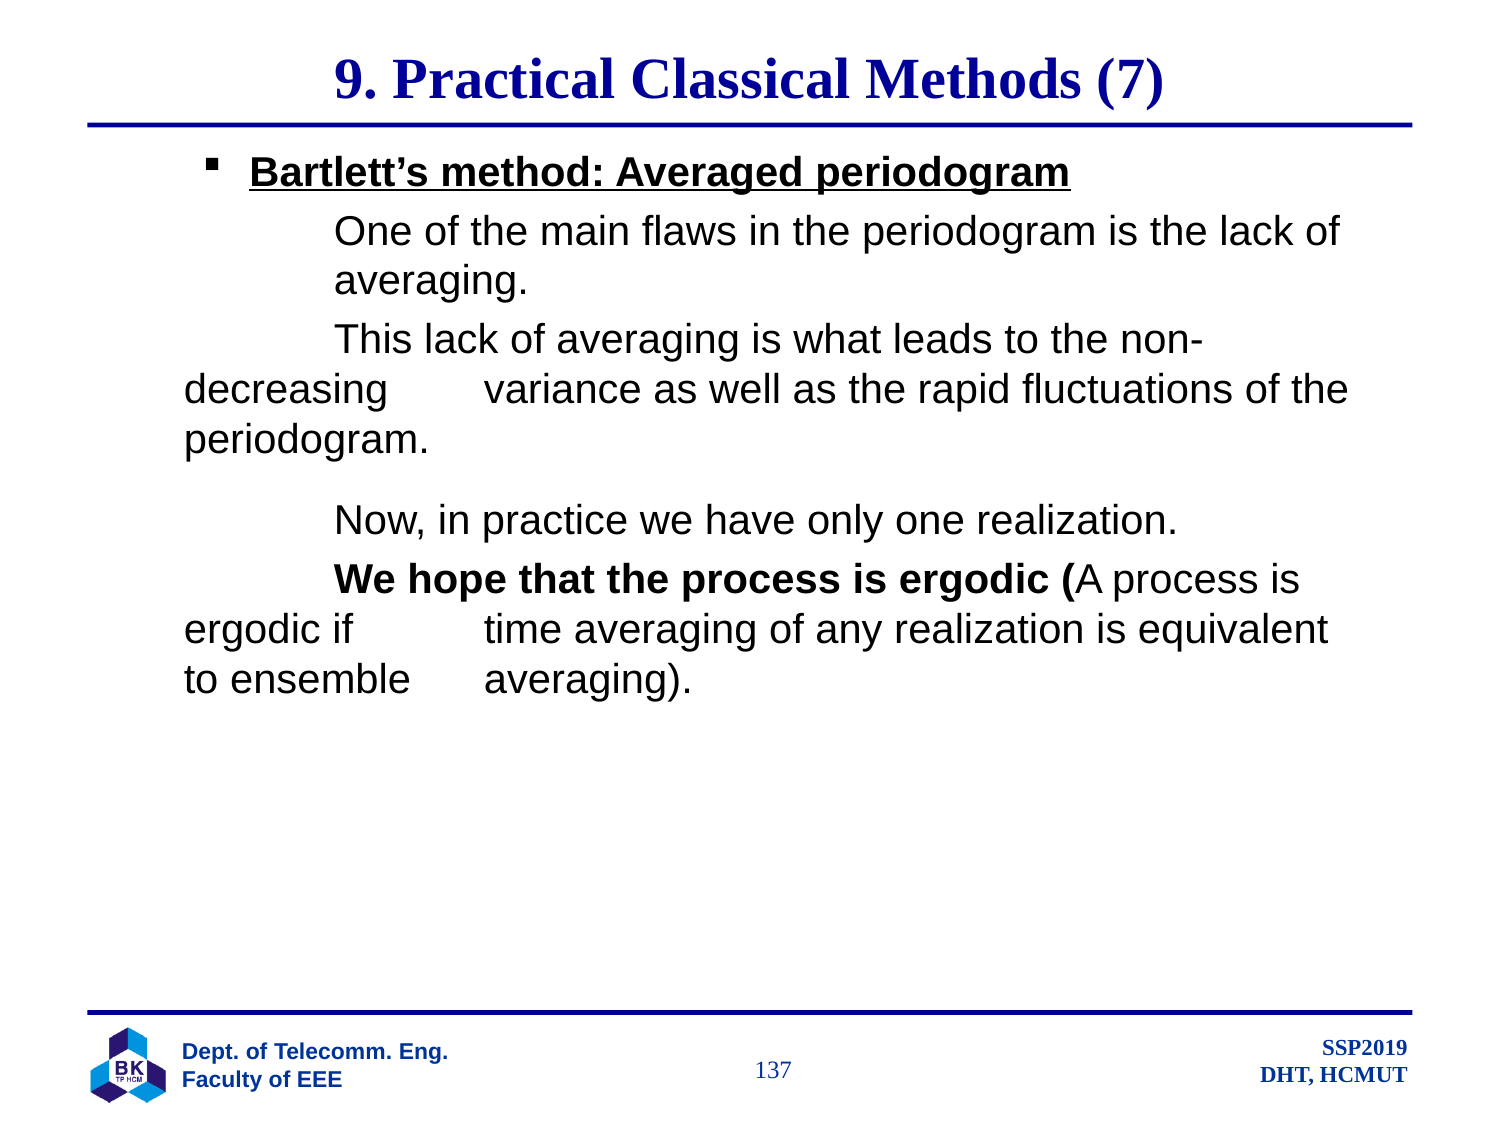

# 9. Practical Classical Methods (7)
Bartlett’s method: Averaged periodogram
		One of the main flaws in the periodogram is the lack of 	averaging.
		This lack of averaging is what leads to the non-decreasing 	variance as well as the rapid fluctuations of the periodogram.

		Now, in practice we have only one realization.
		We hope that the process is ergodic (A process is ergodic if 	time averaging of any realization is equivalent to ensemble 	averaging).
		  137